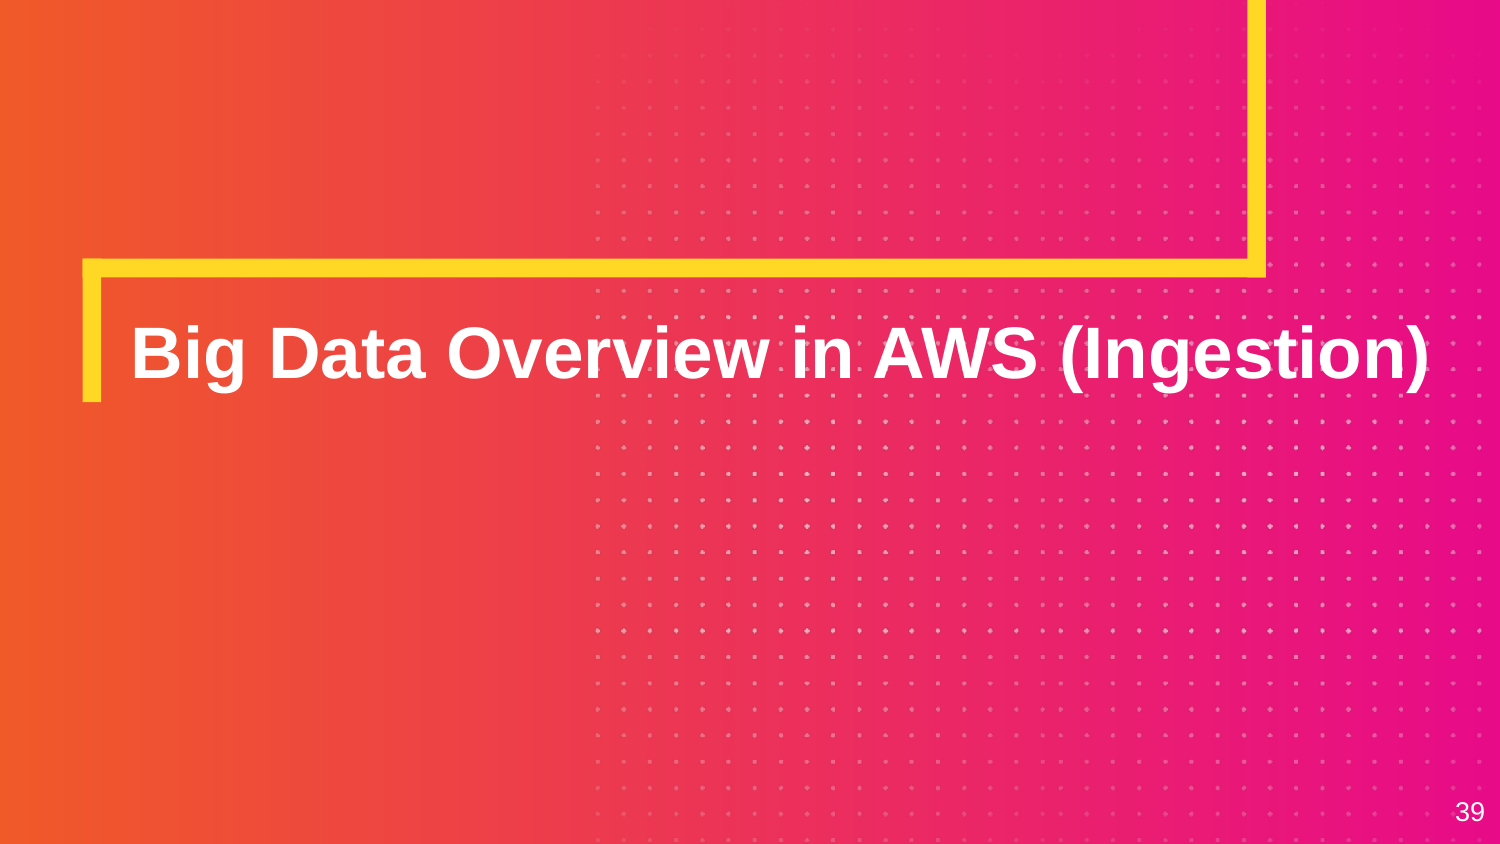

# Big Data Overview in AWS (Ingestion)
39